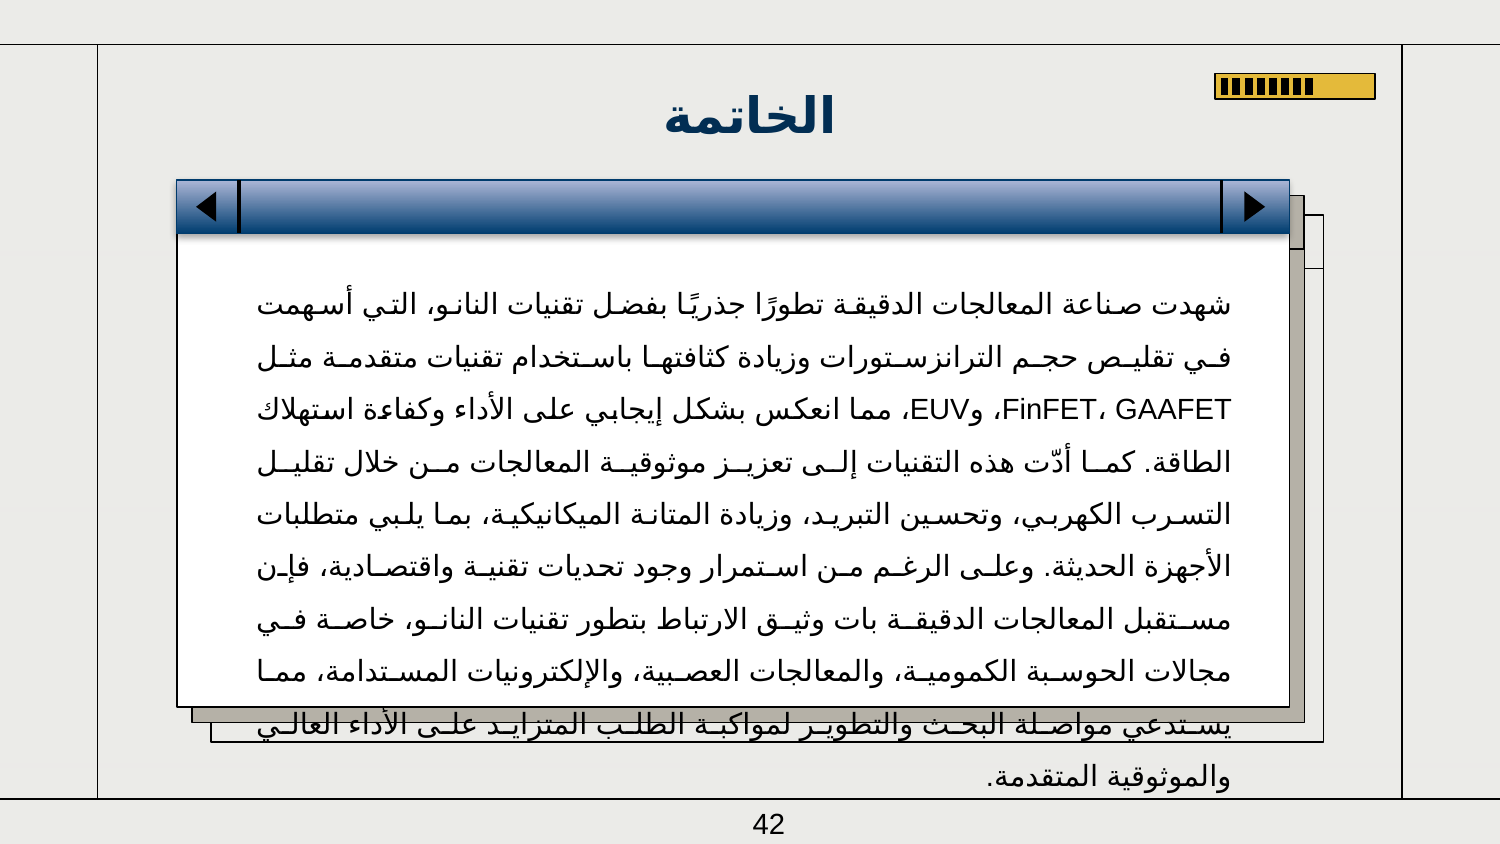

# الخاتمة

شهدت صناعة المعالجات الدقيقة تطورًا جذريًا بفضل تقنيات النانو، التي أسهمت في تقليص حجم الترانزستورات وزيادة كثافتها باستخدام تقنيات متقدمة مثل FinFET، GAAFET، وEUV، مما انعكس بشكل إيجابي على الأداء وكفاءة استهلاك الطاقة. كما أدّت هذه التقنيات إلى تعزيز موثوقية المعالجات من خلال تقليل التسرب الكهربي، وتحسين التبريد، وزيادة المتانة الميكانيكية، بما يلبي متطلبات الأجهزة الحديثة. وعلى الرغم من استمرار وجود تحديات تقنية واقتصادية، فإن مستقبل المعالجات الدقيقة بات وثيق الارتباط بتطور تقنيات النانو، خاصة في مجالات الحوسبة الكمومية، والمعالجات العصبية، والإلكترونيات المستدامة، مما يستدعي مواصلة البحث والتطوير لمواكبة الطلب المتزايد على الأداء العالي والموثوقية المتقدمة.
42